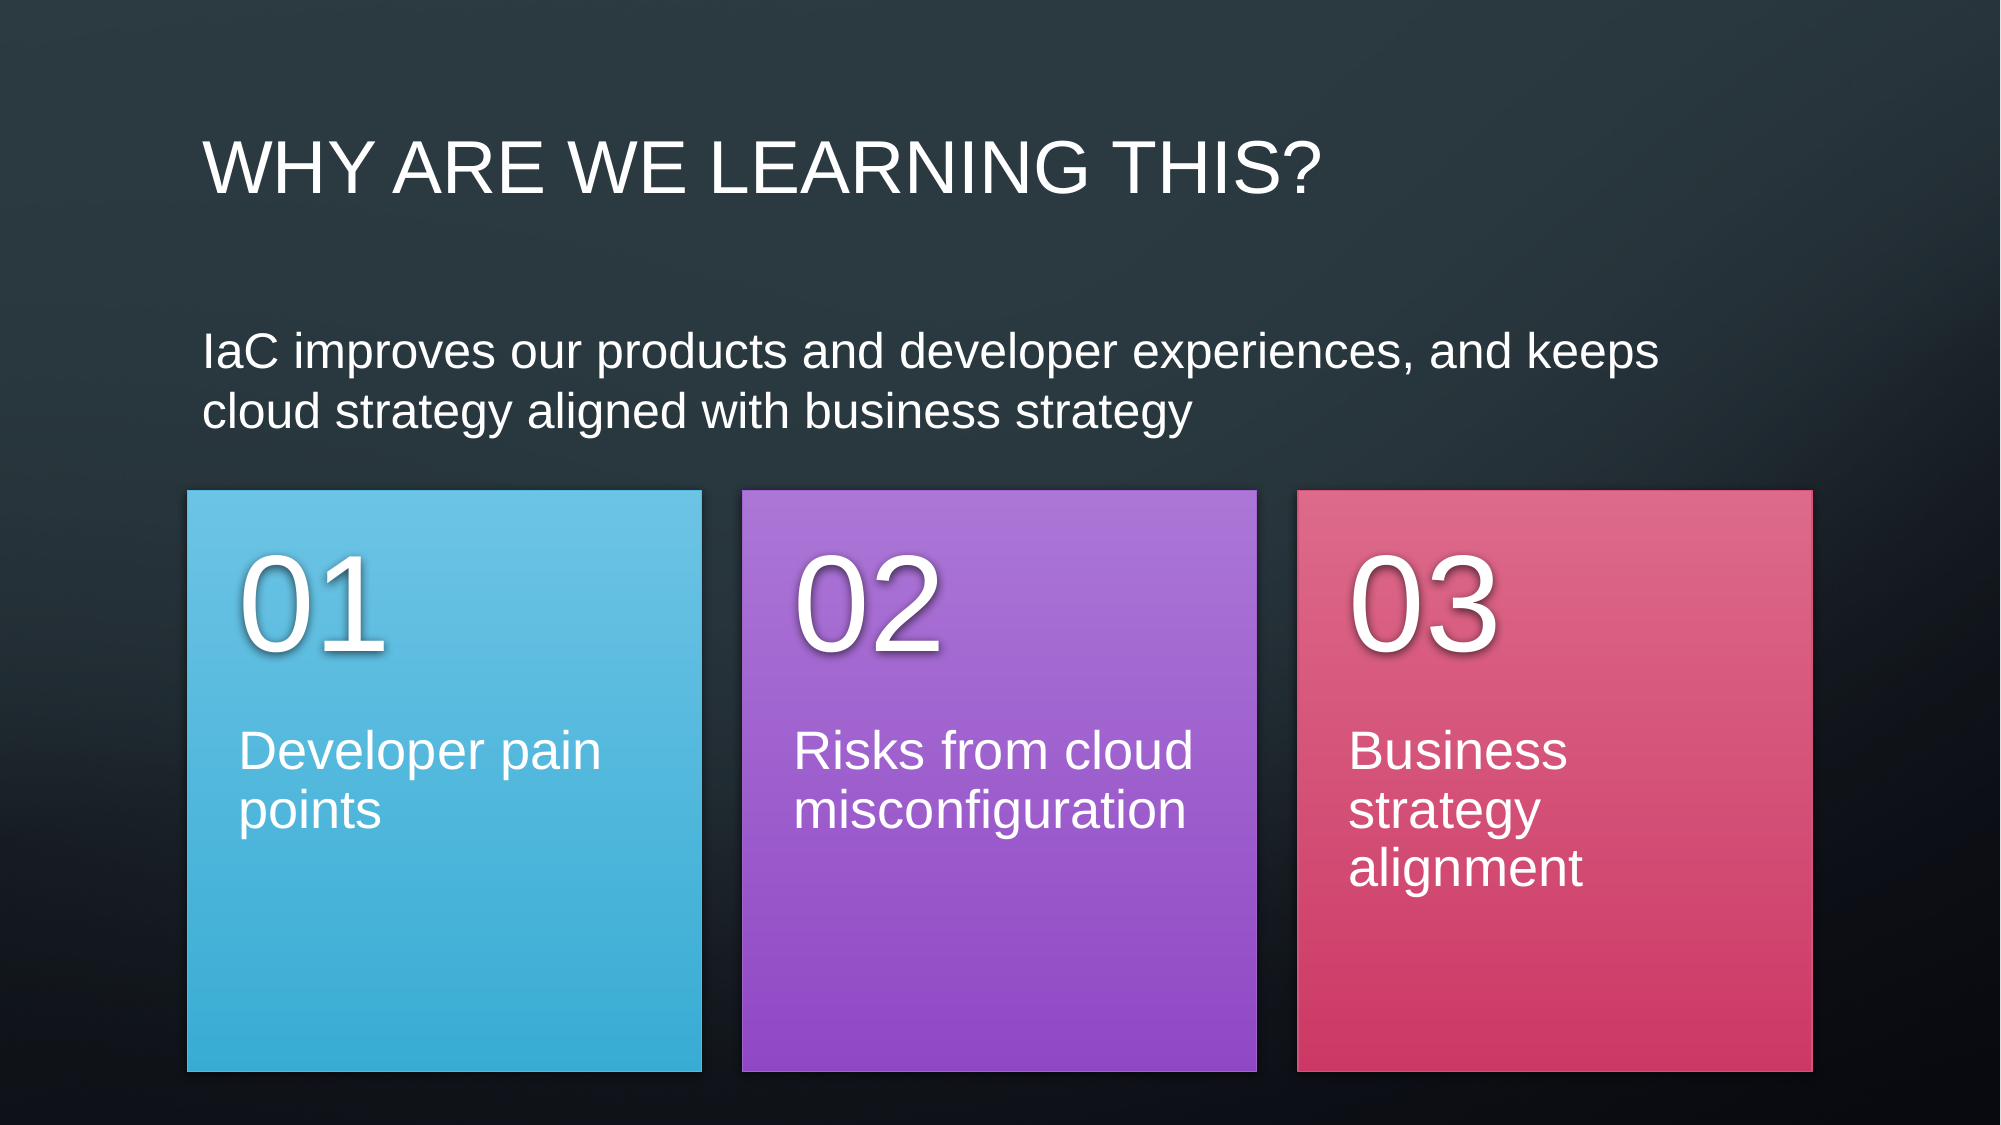

# Why Are We Learning This?
IaC improves our products and developer experiences, and keeps cloud strategy aligned with business strategy

Developer pain points
01
Risks from cloud misconfiguration
02
Business strategy alignment
03